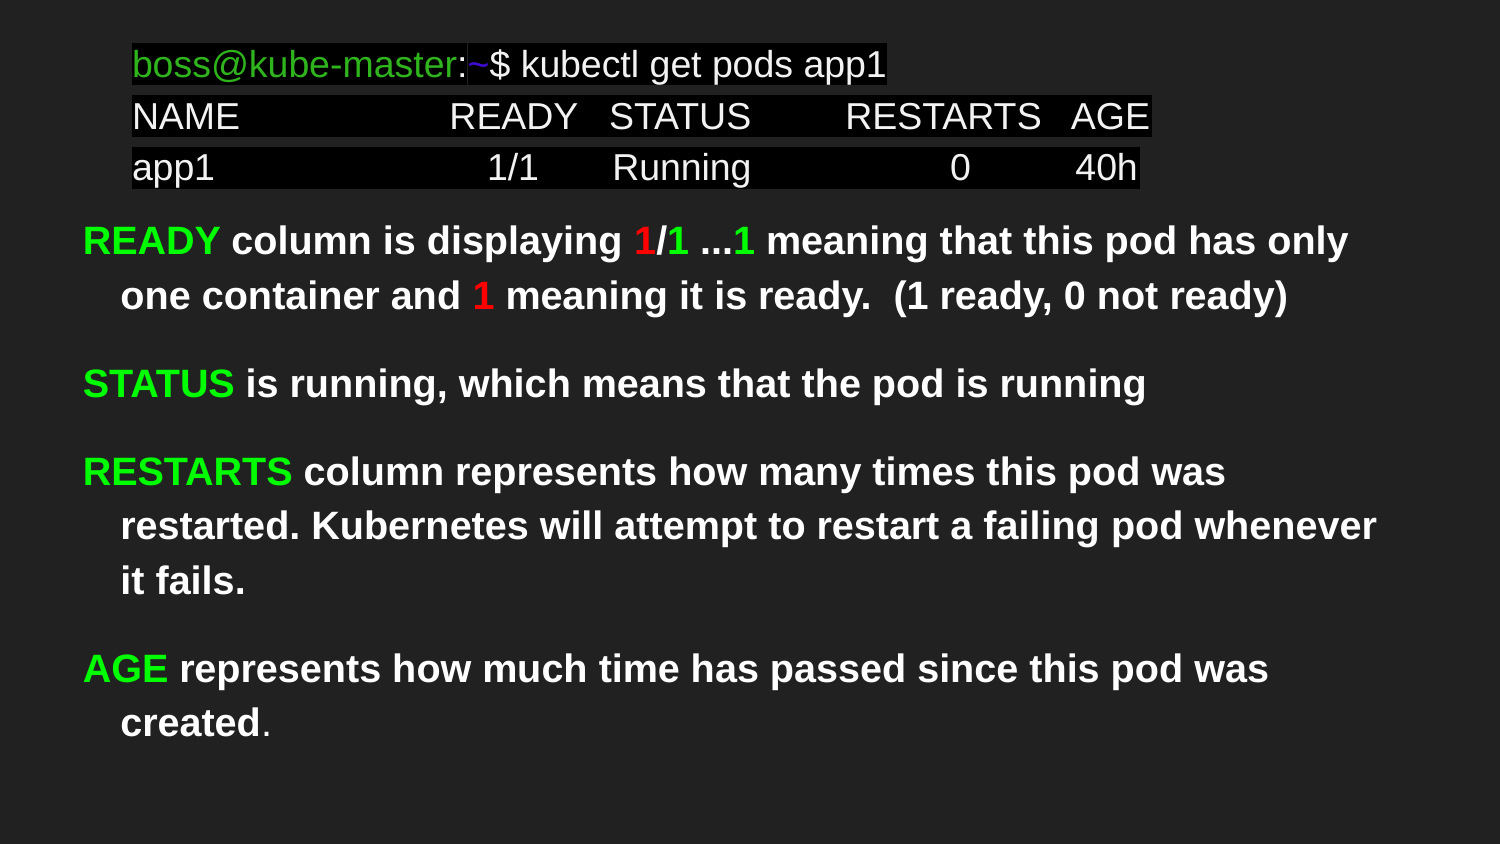

boss@kube-master:~$ kubectl get pods app1
NAME                    READY   STATUS         RESTARTS   AGE
app1                          1/1       Running                   0          40h
READY column is displaying 1/1 ...1 meaning that this pod has only one container and 1 meaning it is ready.  (1 ready, 0 not ready)
STATUS is running, which means that the pod is running
RESTARTS column represents how many times this pod was restarted. Kubernetes will attempt to restart a failing pod whenever it fails.
AGE represents how much time has passed since this pod was created.

#